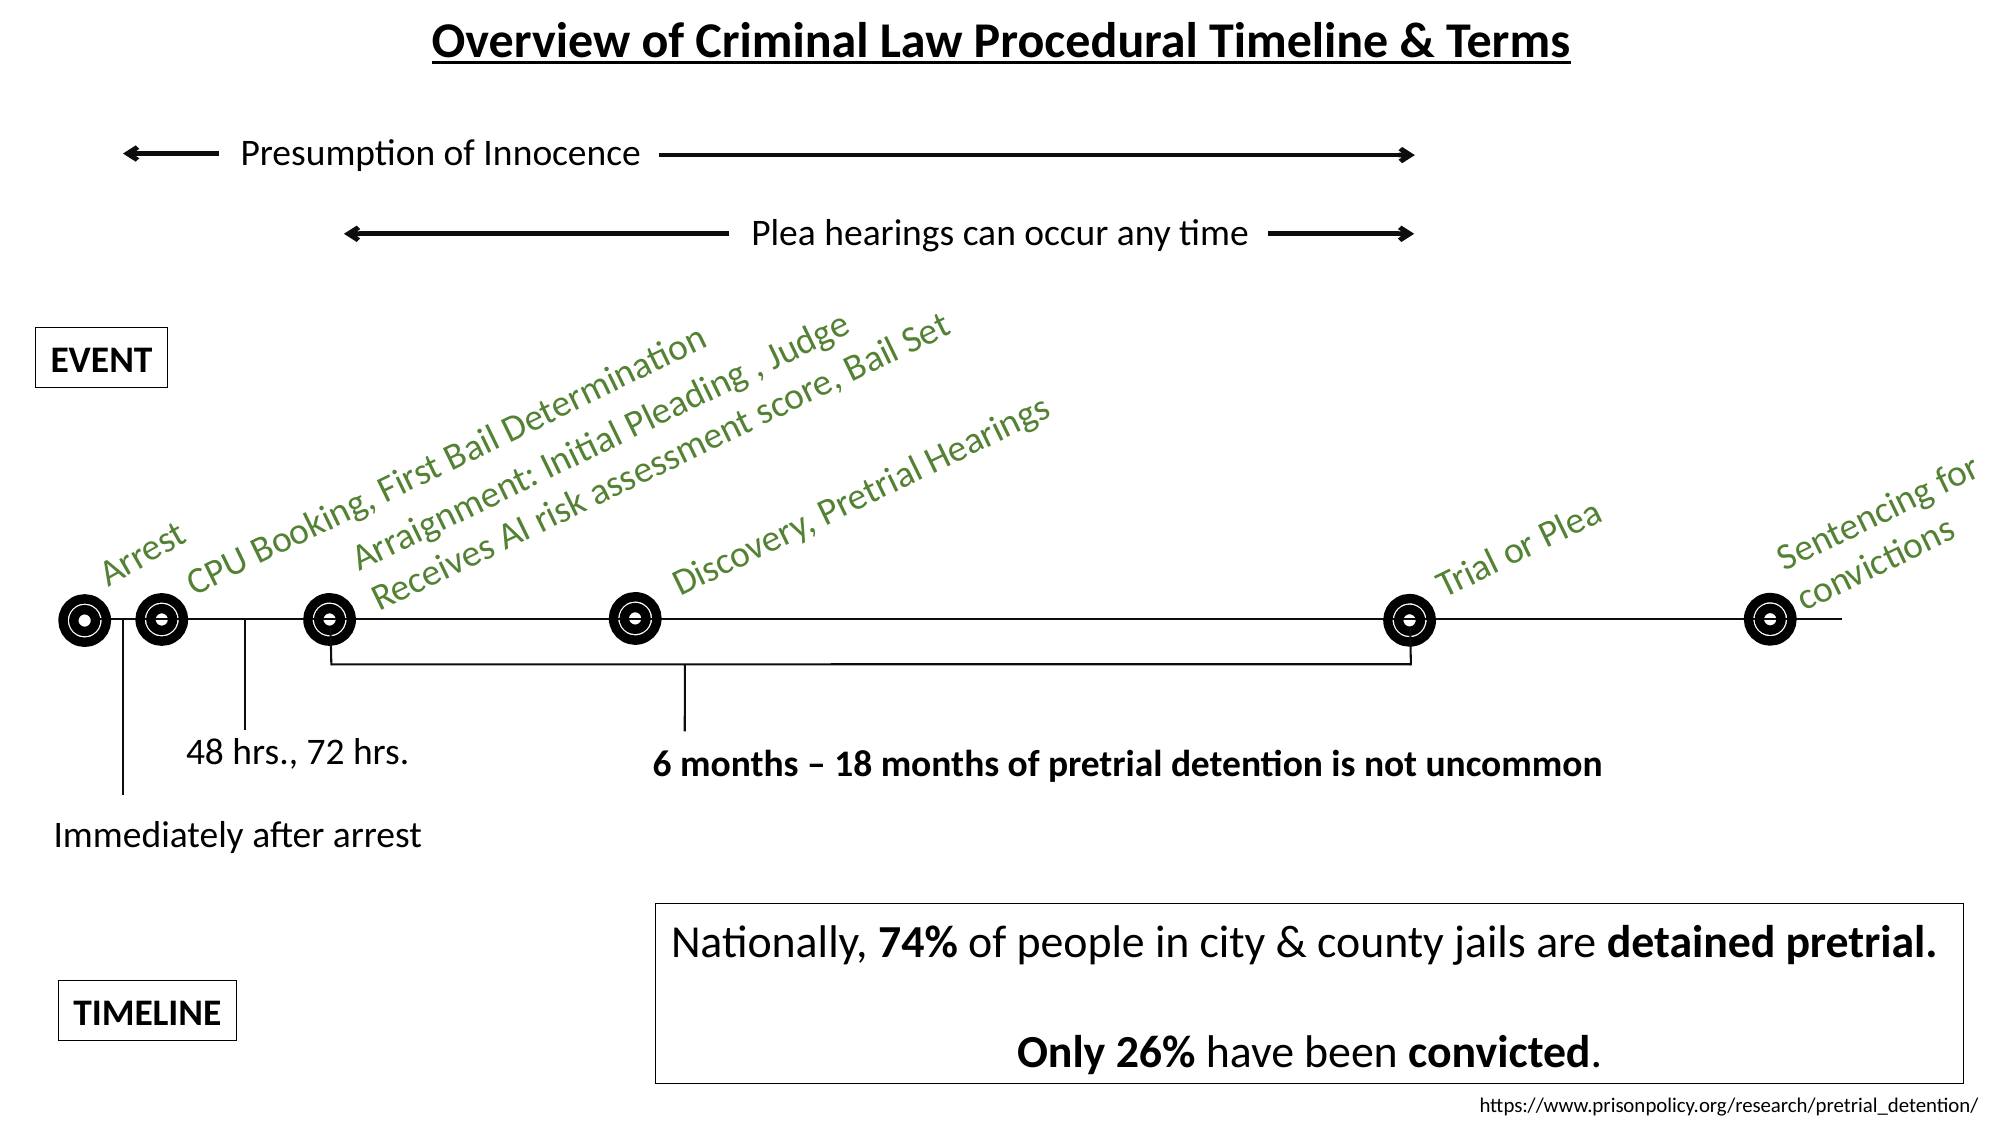

Overview of Criminal Law Procedural Timeline & Terms
Presumption of Innocence
Plea hearings can occur any time
EVENT
Arraignment: Initial Pleading , Judge
Receives AI risk assessment score, Bail Set
CPU Booking, First Bail Determination
Discovery, Pretrial Hearings
Sentencing for
convictions
Trial or Plea
Arrest

48 hrs., 72 hrs.
6 months – 18 months of pretrial detention is not uncommon

Immediately after arrest
Nationally, 74% of people in city & county jails are detained pretrial.

Only 26% have been convicted.
TIMELINE
https://www.prisonpolicy.org/research/pretrial_detention/